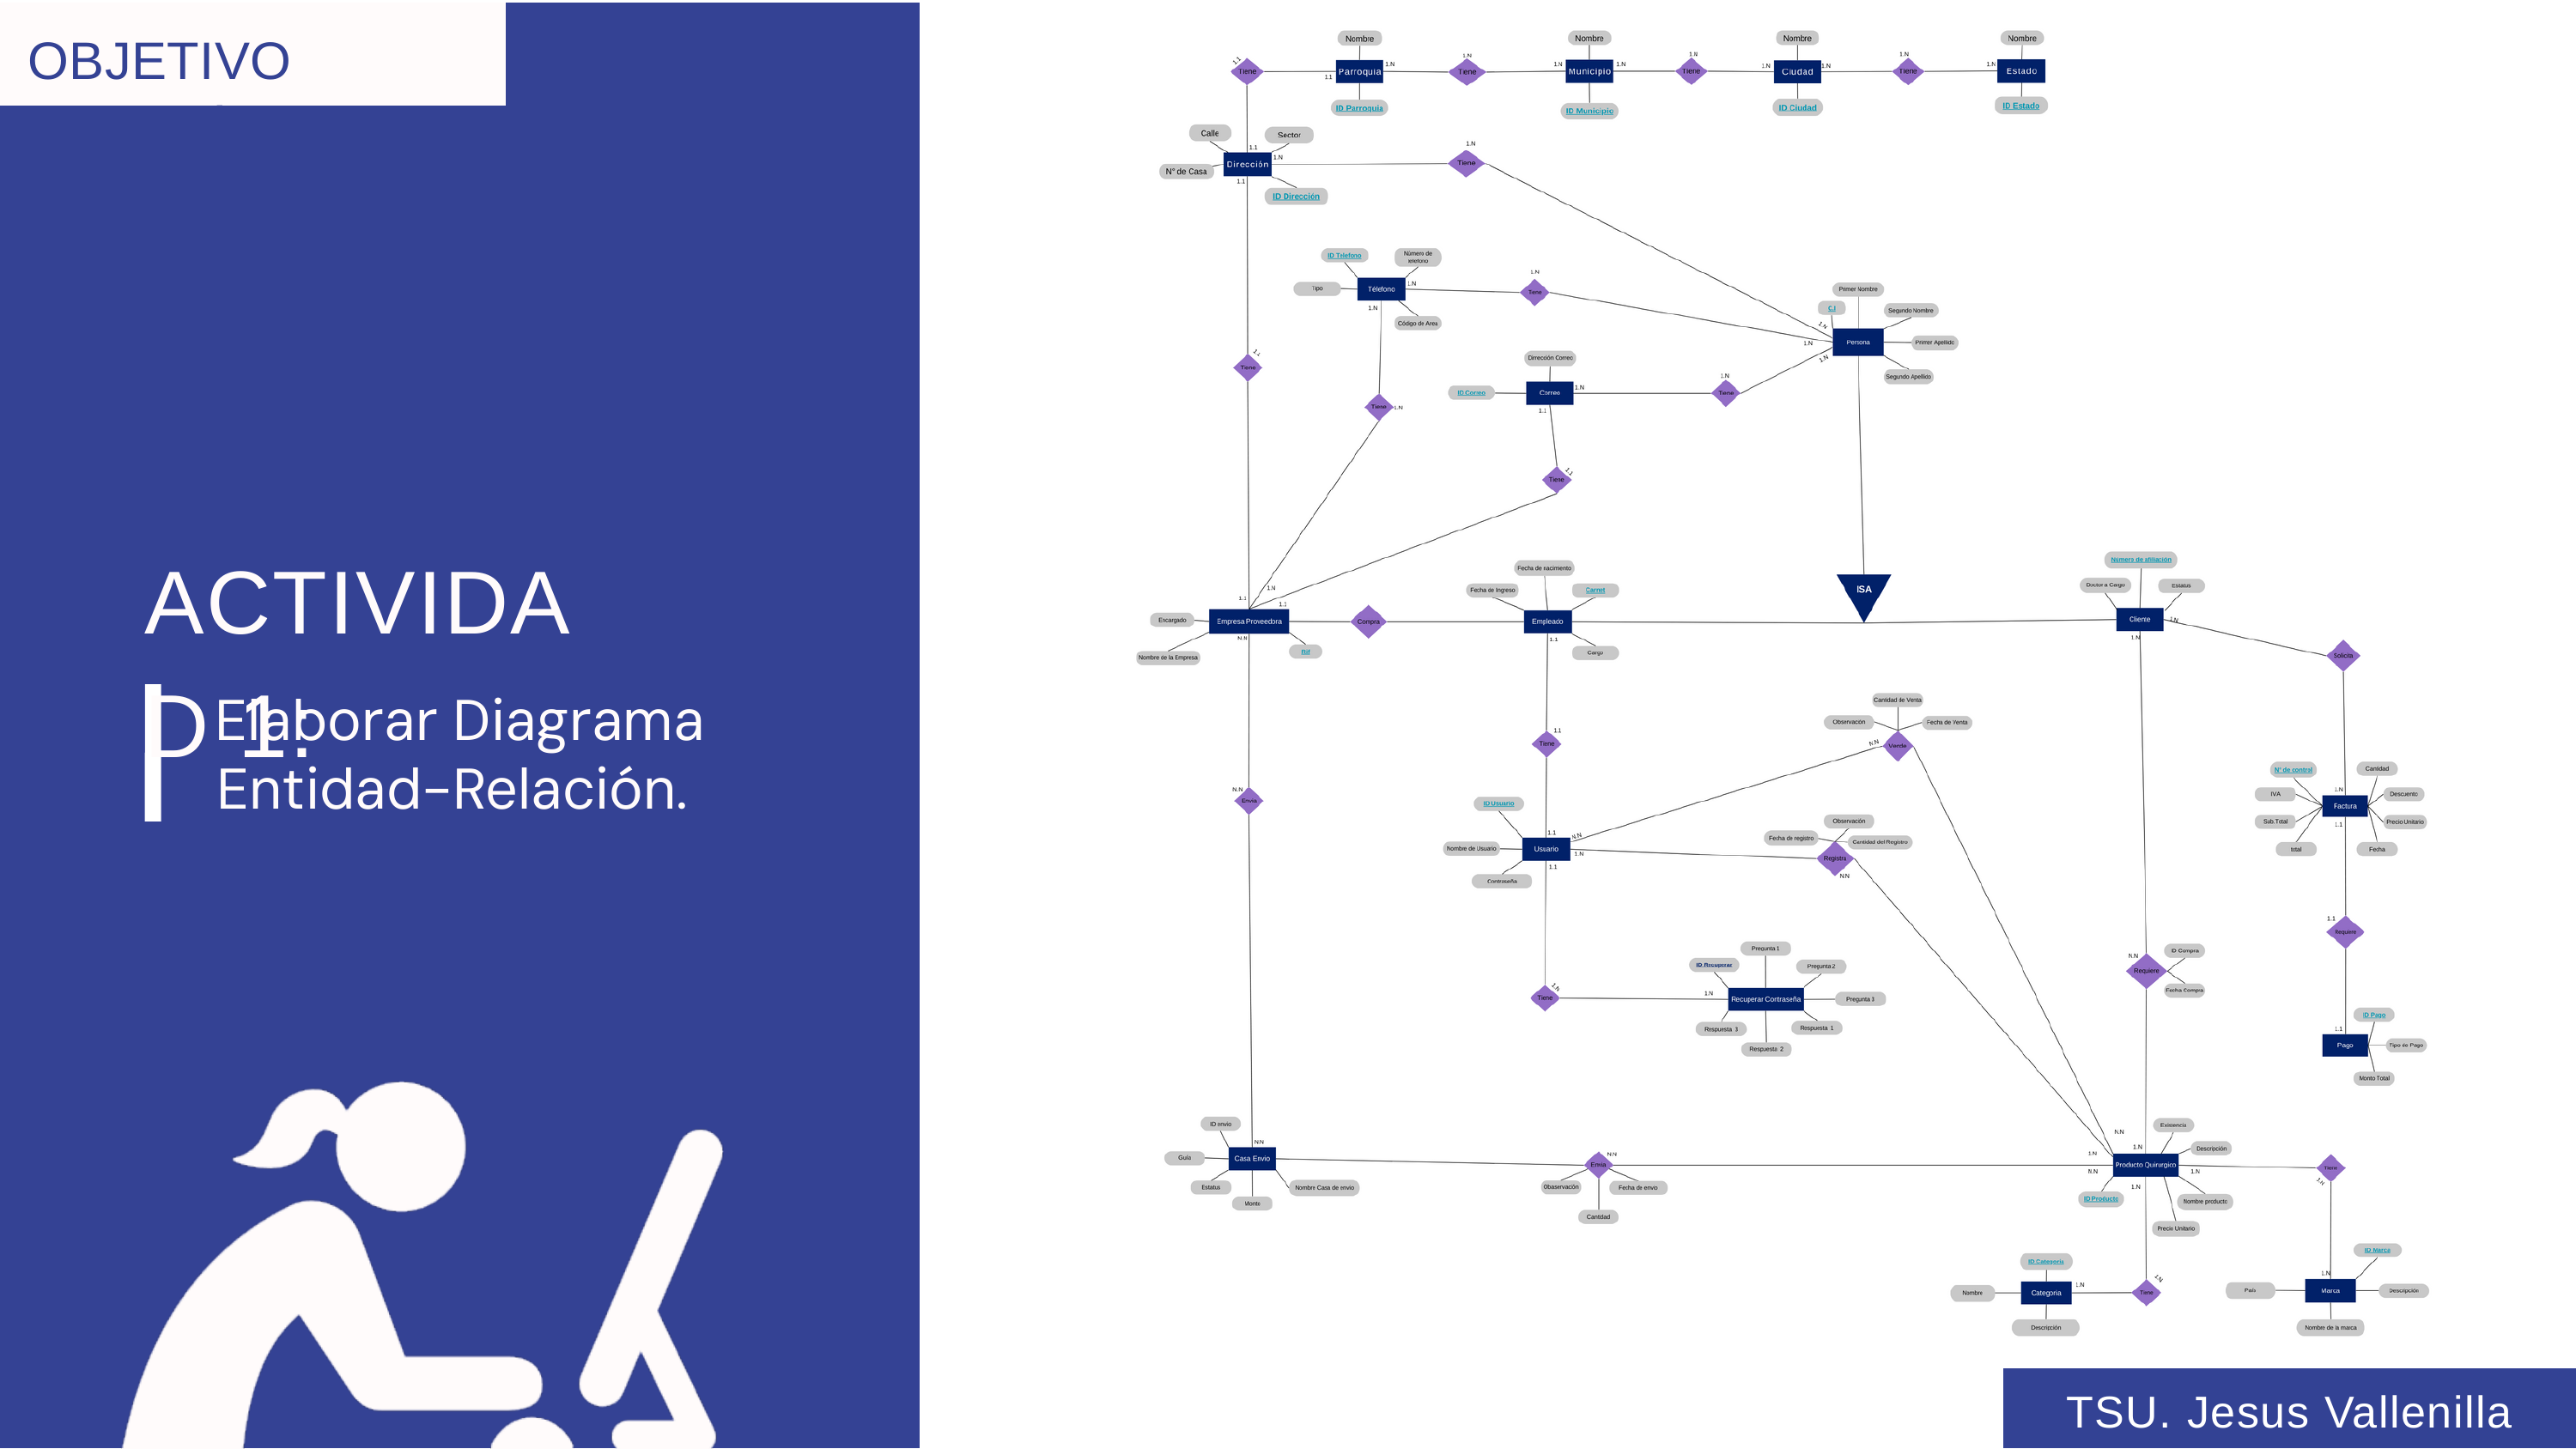

OBJETIVO ESPECÍFICO 2
ACTIVIDAD 1:
 Elaborar Diagrama Entidad-Relación.

TSU. Jesus Vallenilla